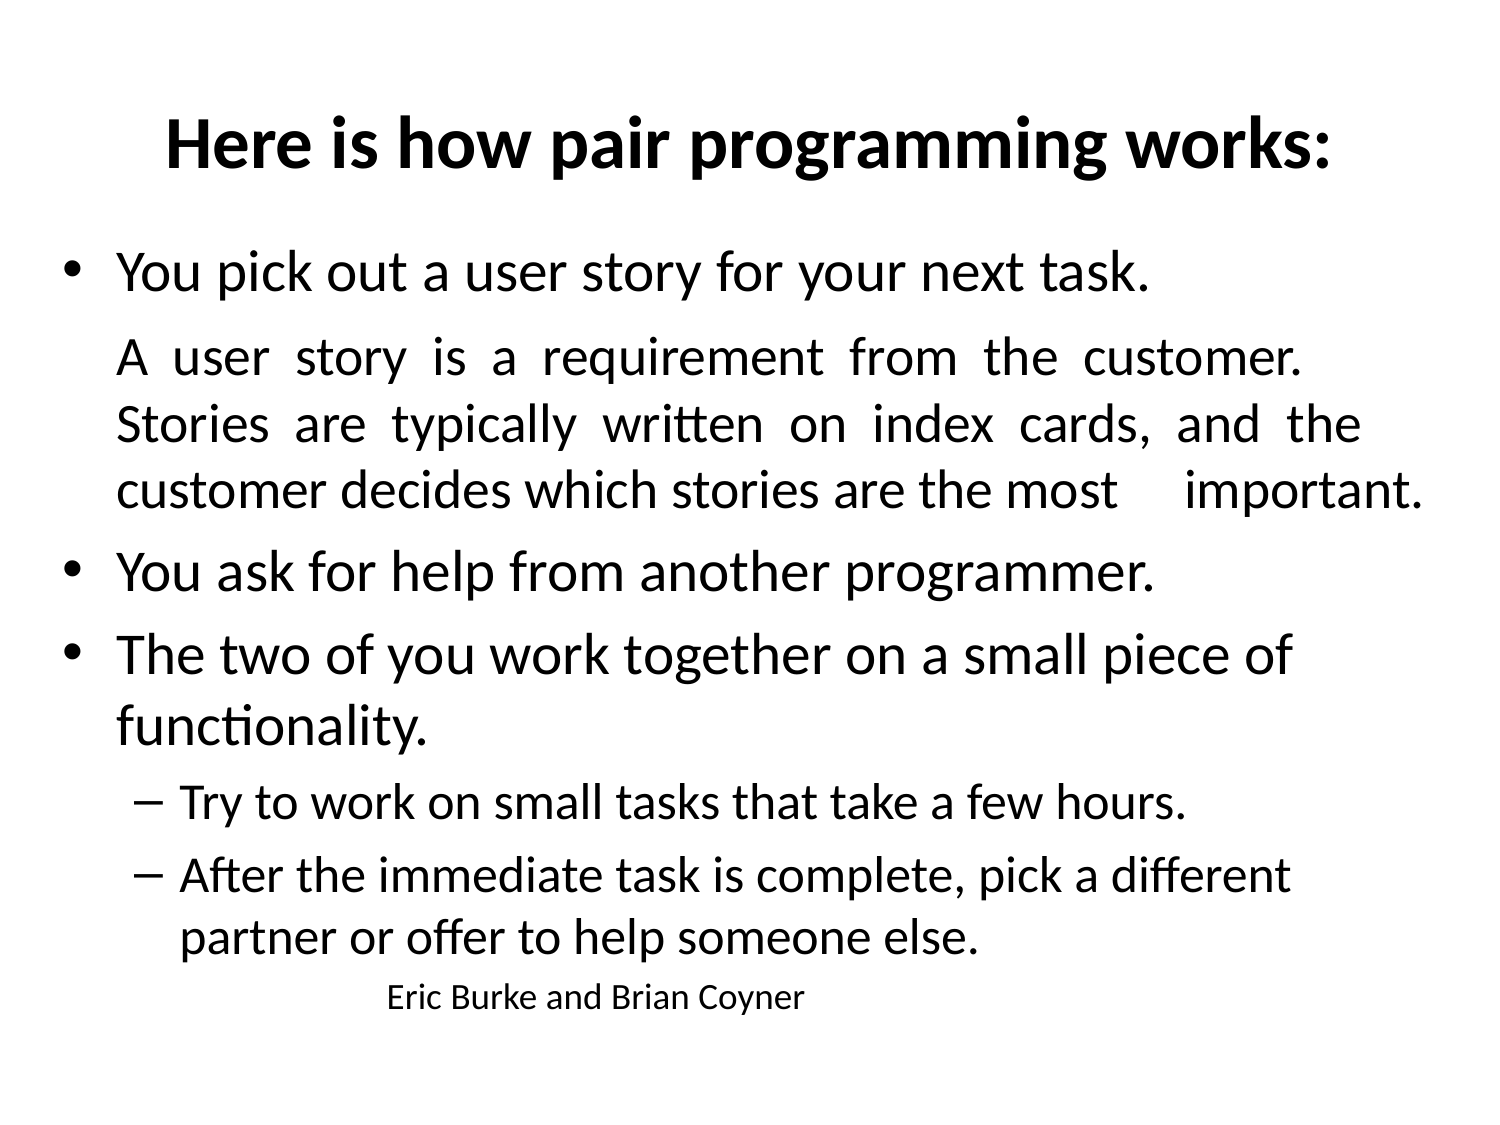

# Here is how pair programming works:
You pick out a user story for your next task.
		A user story is a requirement from the customer. 	Stories are typically written on index cards, and the 	customer decides which stories are the most 	important.
You ask for help from another programmer.
The two of you work together on a small piece of functionality.
Try to work on small tasks that take a few hours.
After the immediate task is complete, pick a different partner or offer to help someone else.
				Eric Burke and Brian Coyner